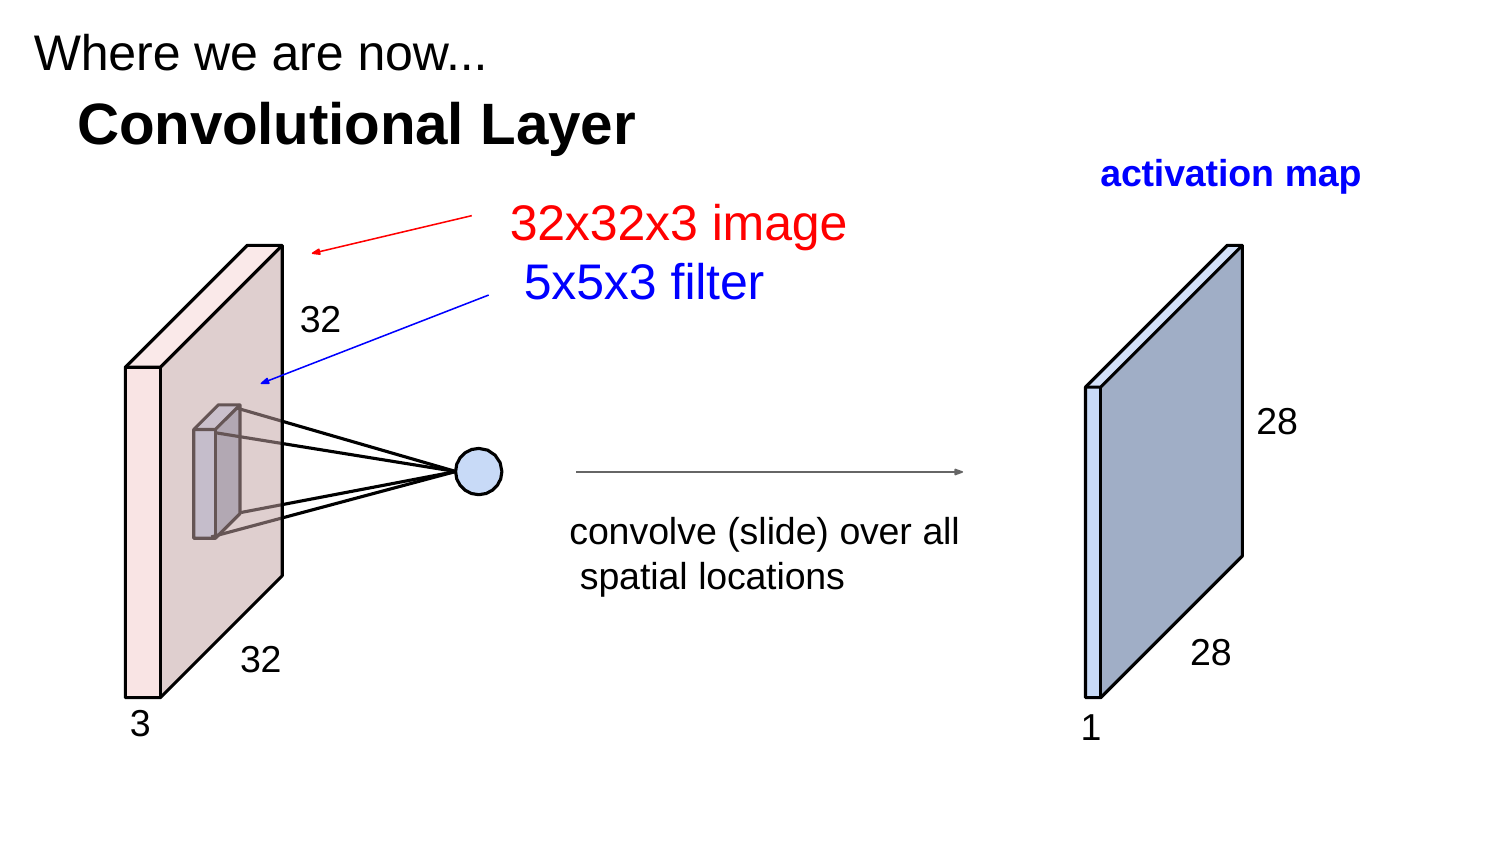

# Where we are now...
Convolutional Layer
activation map
32x32x3 image  5x5x3 filter
32

28

convolve (slide) over all  spatial locations
28
32
3
1
Lecture 6 -
Lecture 6 - 6
3/24/2021
6